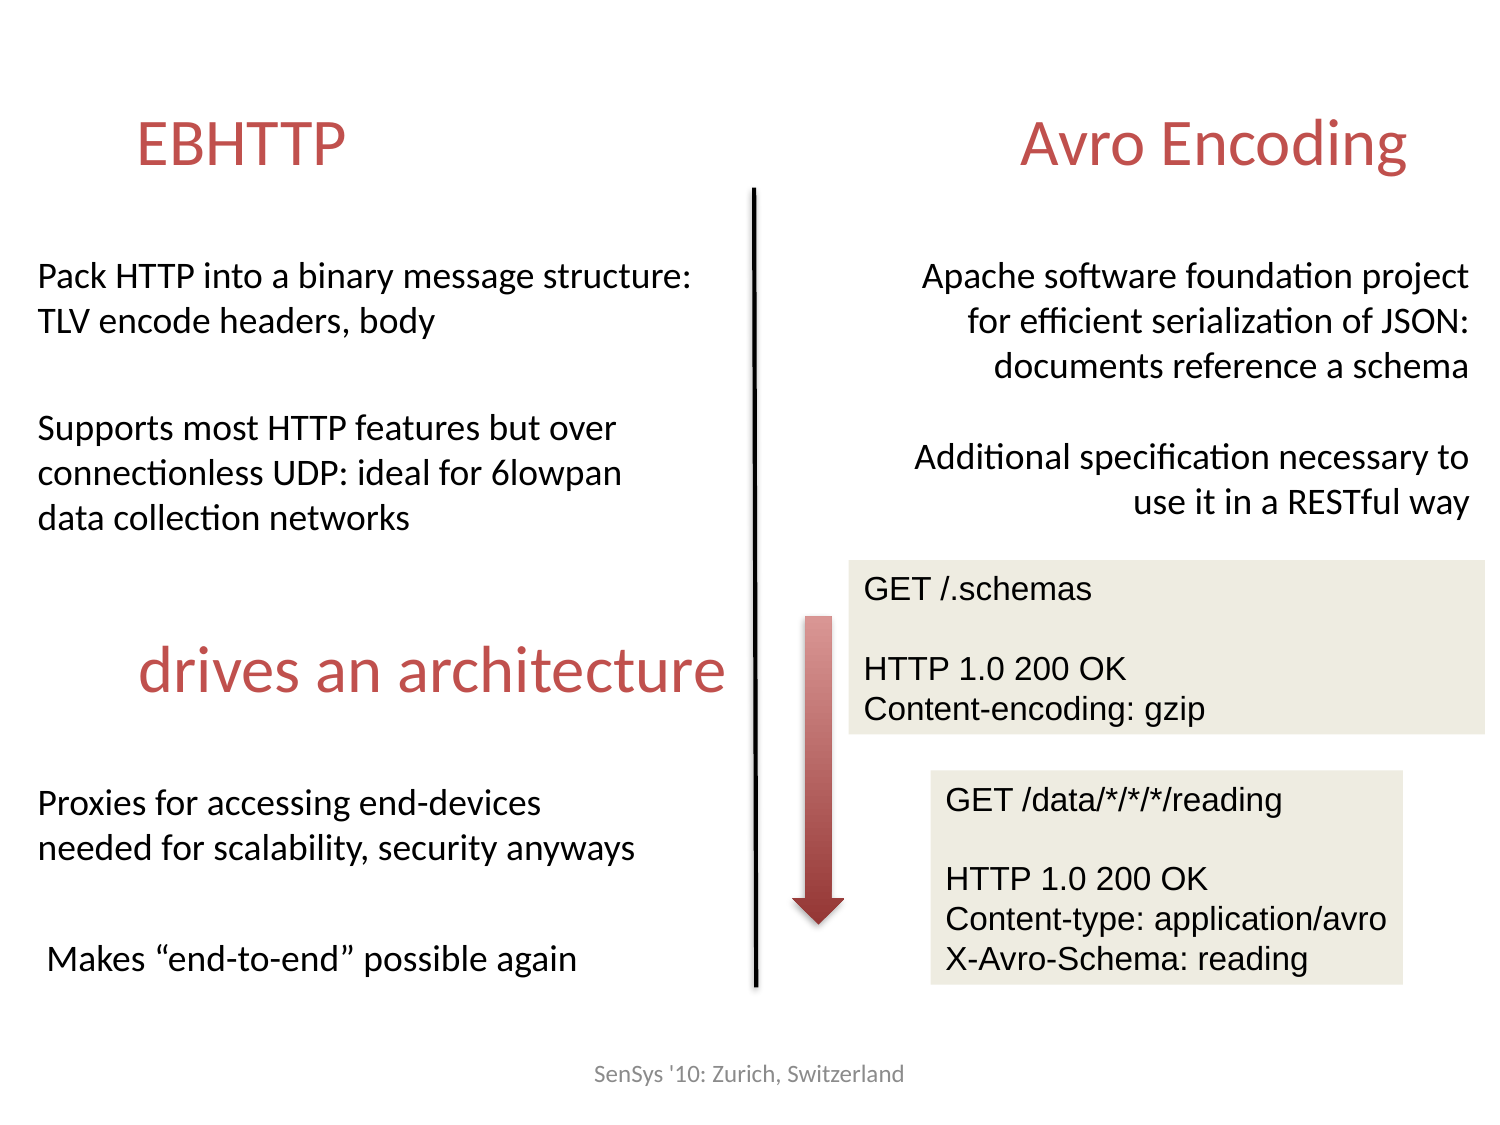

EBHTTP
Avro Encoding
Pack HTTP into a binary message structure: TLV encode headers, body
Apache software foundation project for efficient serialization of JSON: documents reference a schema
Supports most HTTP features but over connectionless UDP: ideal for 6lowpan data collection networks
Additional specification necessary to use it in a RESTful way
GET /.schemas

HTTP 1.0 200 OK
Content-encoding: gzip

drives an architecture
Proxies for accessing end-devices needed for scalability, security anyways
GET /data/*/*/*/reading

HTTP 1.0 200 OK
Content-type: application/avro
X-Avro-Schema: reading
Makes “end-to-end” possible again
SenSys '10: Zurich, Switzerland